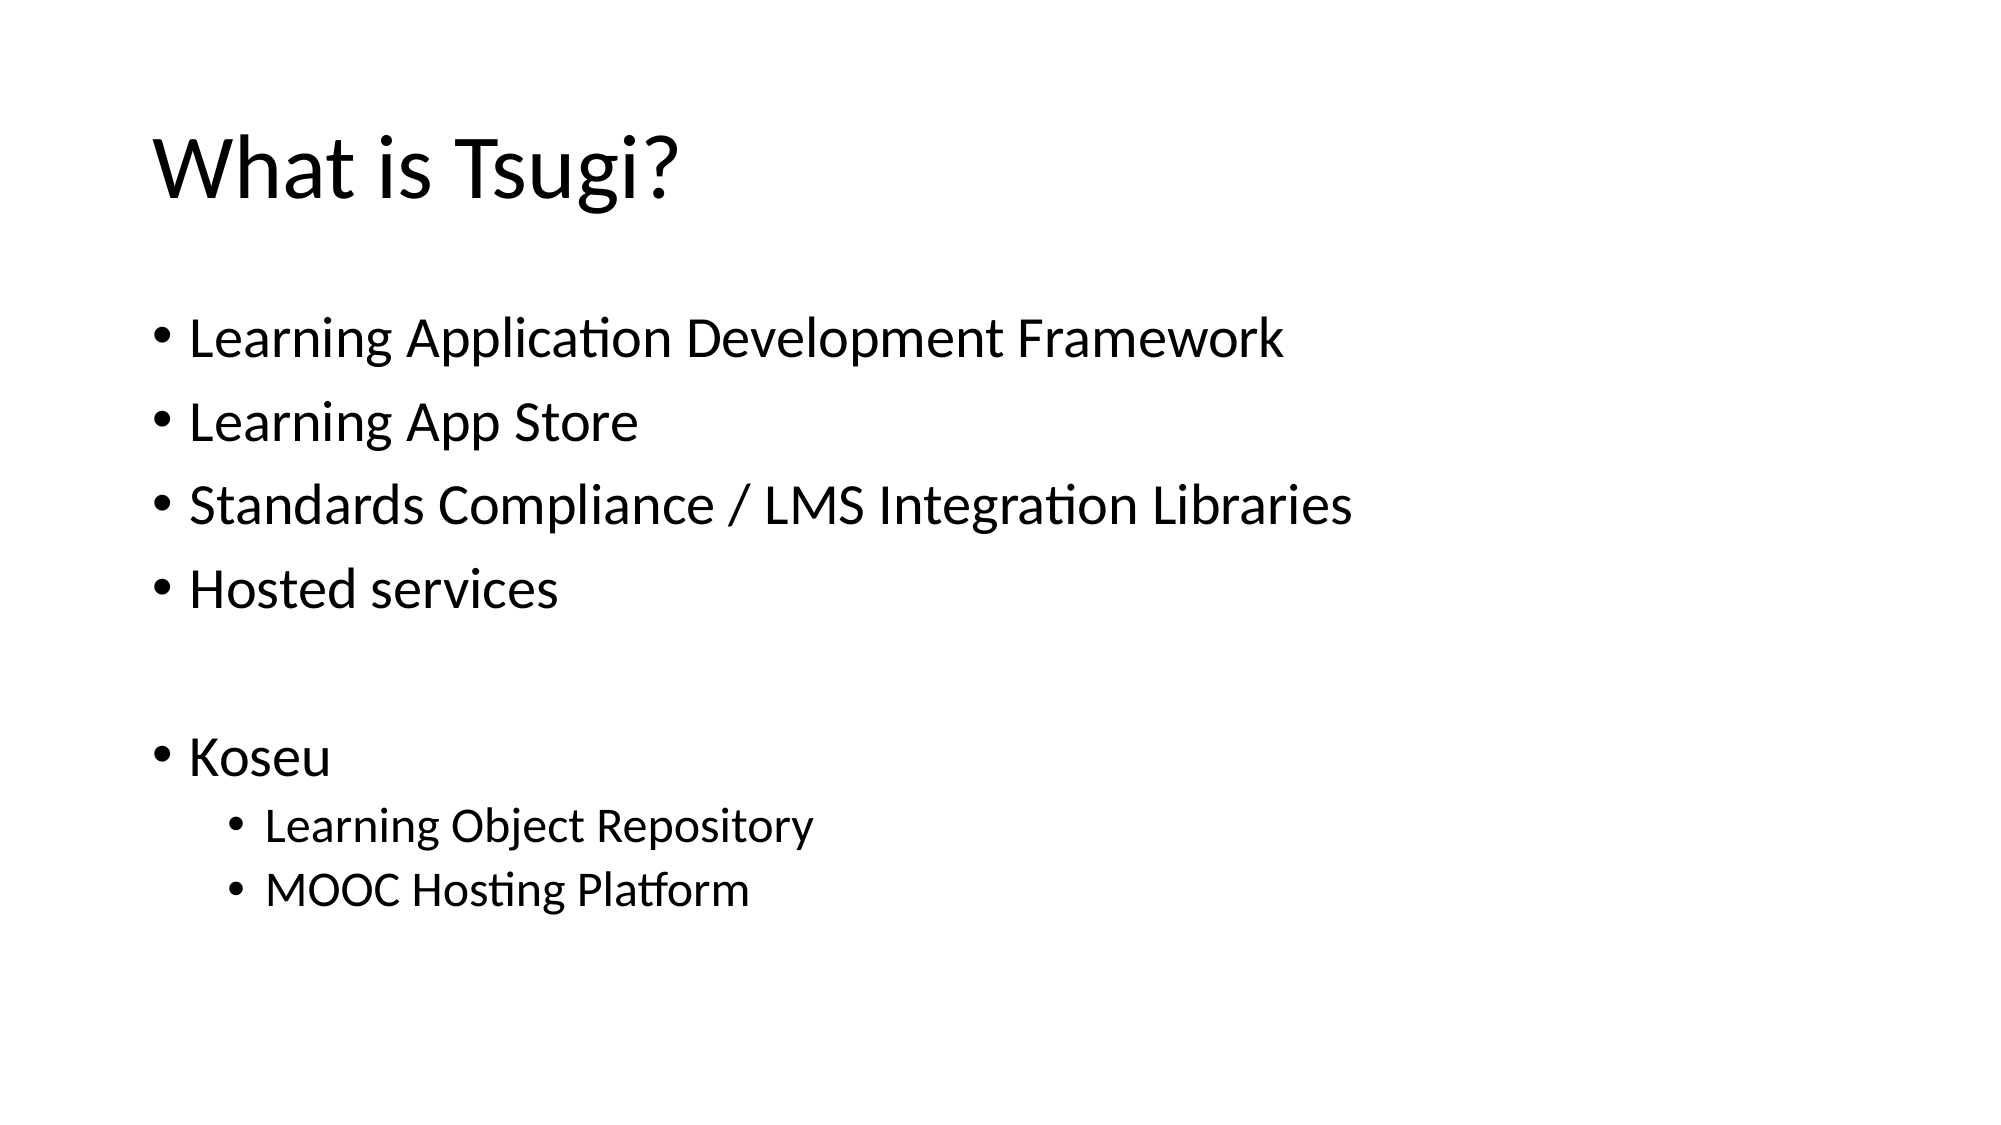

# What is Tsugi?
Learning Application Development Framework
Learning App Store
Standards Compliance / LMS Integration Libraries
Hosted services

Koseu
Learning Object Repository
MOOC Hosting Platform